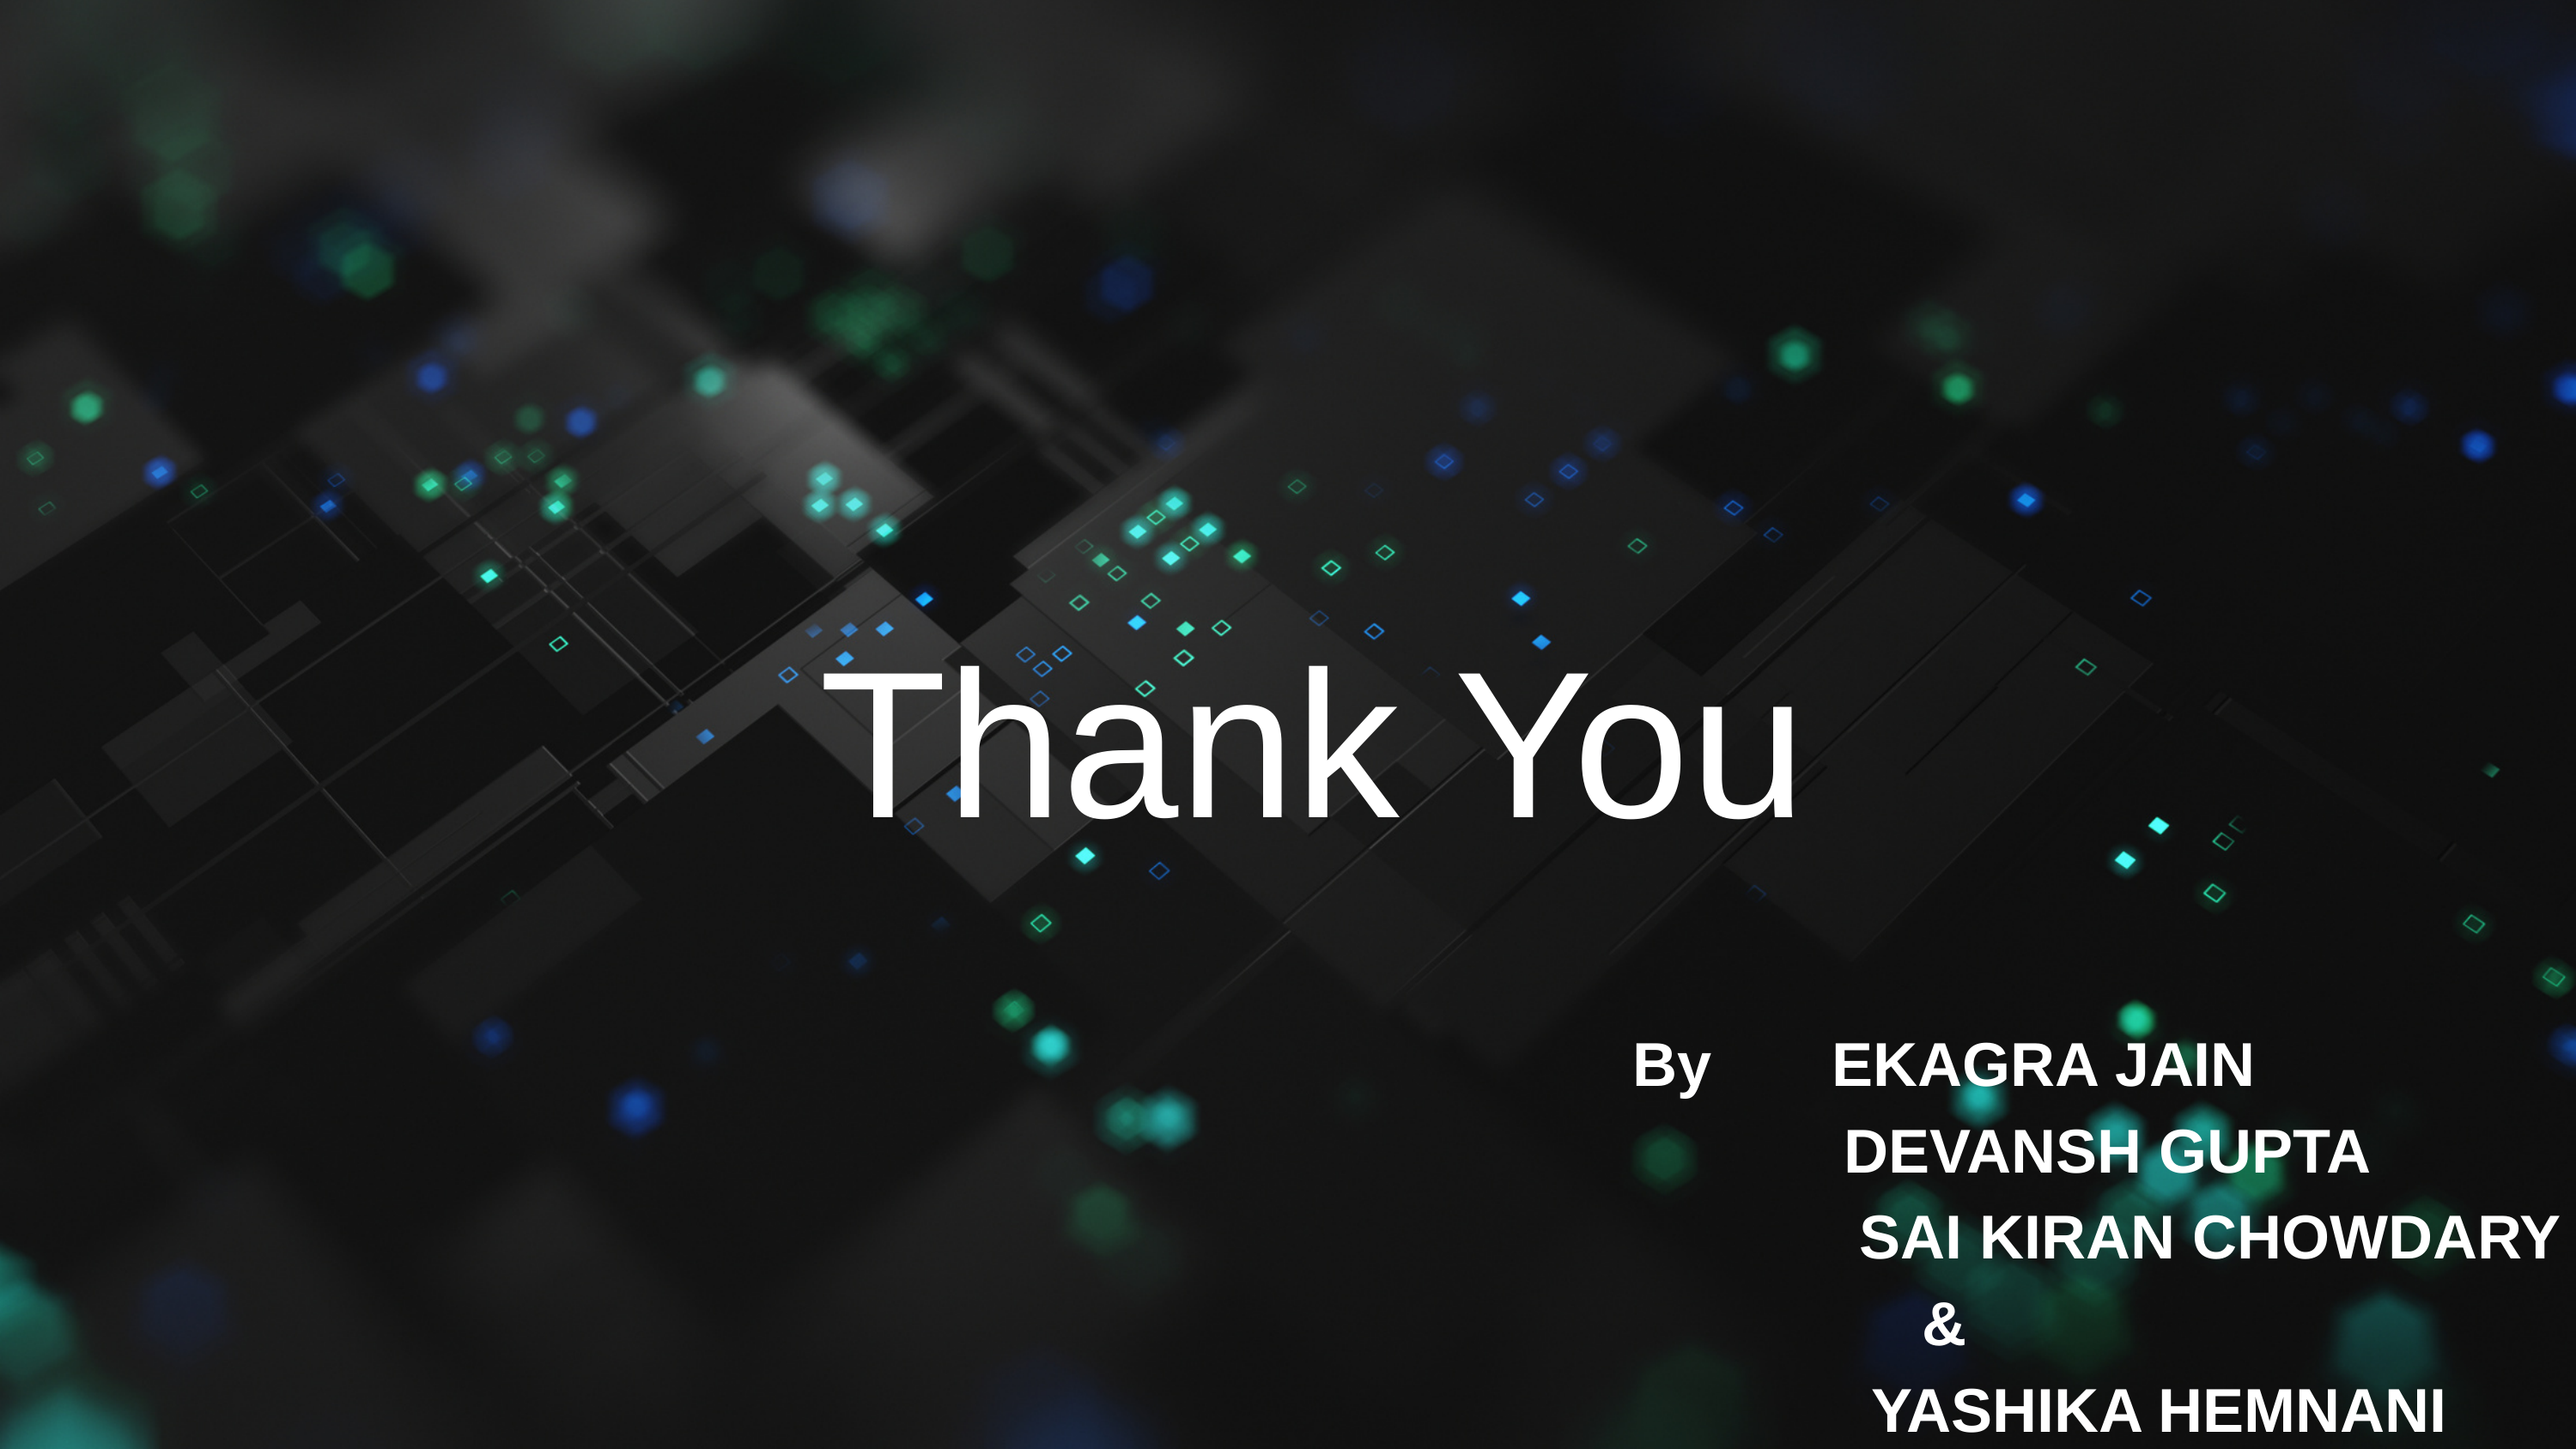

Thank You
By       EKAGRA JAIN
                   DEVANSH GUPTA
                               SAI KIRAN CHOWDARY
&
                         YASHIKA HEMNANI